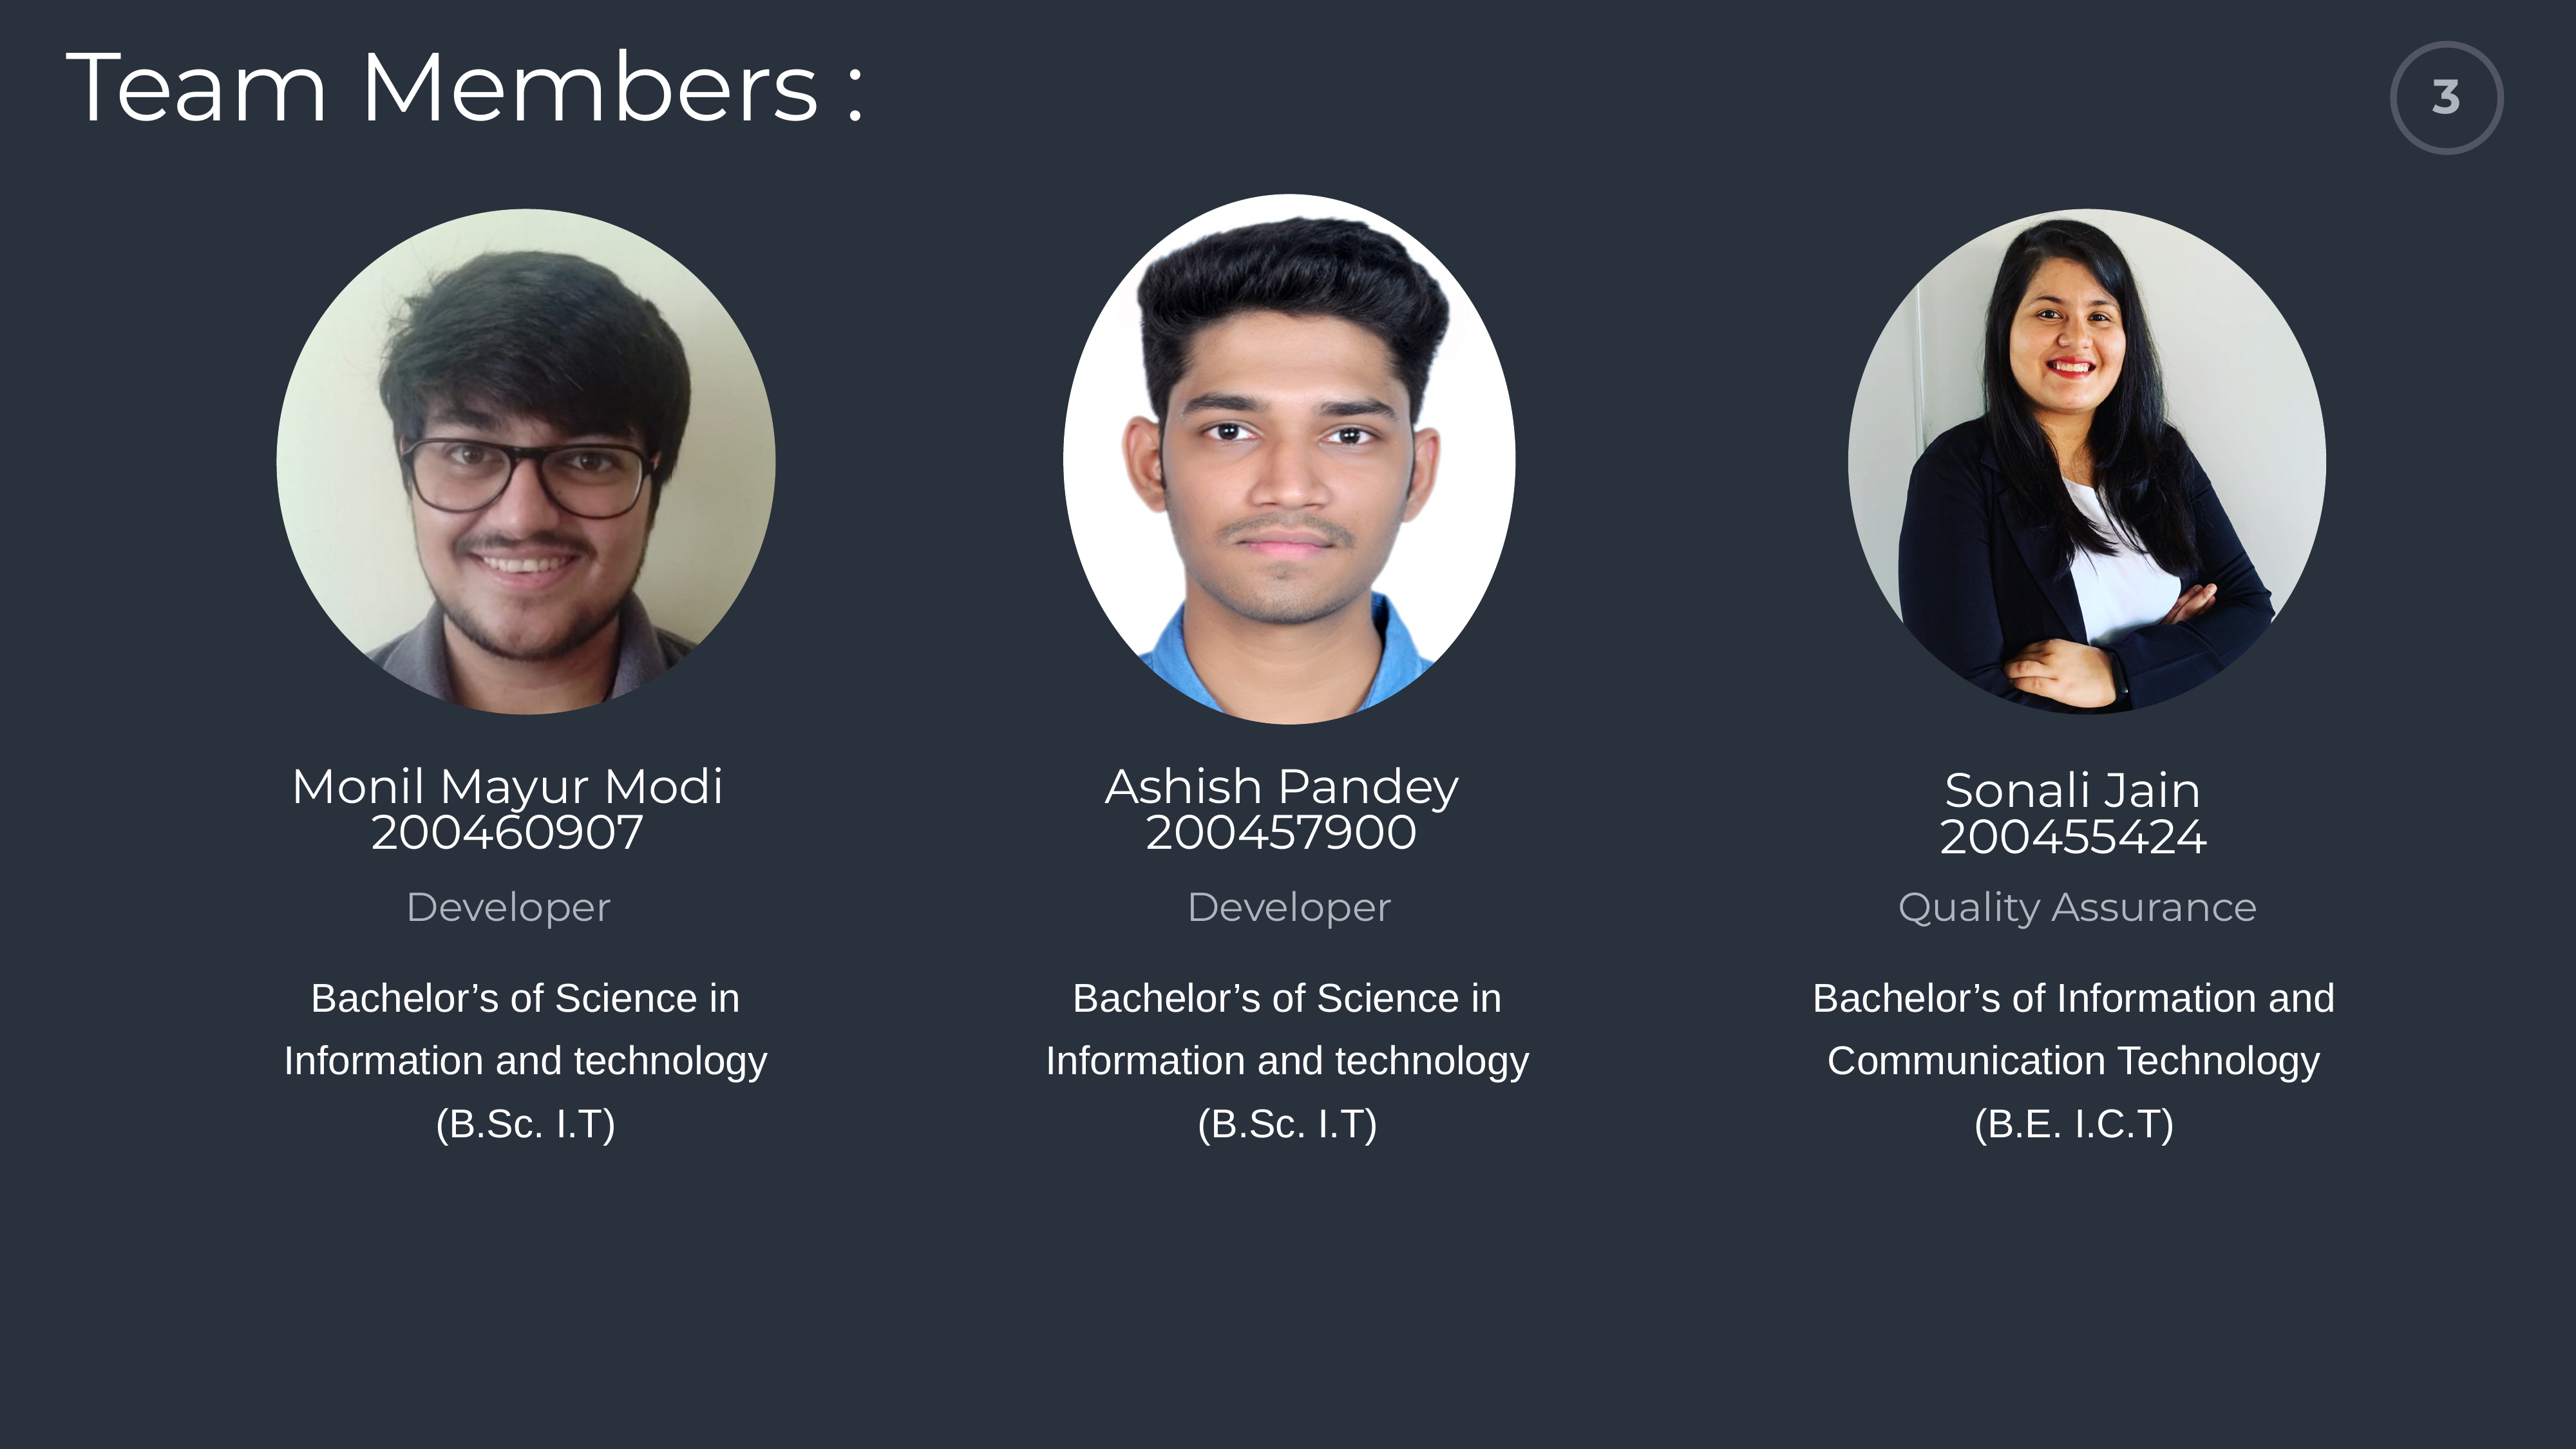

Team Members :
3

Monil Mayur Modi
200460907
Ashish Pandey
200457900
Sonali Jain
200455424
Quality Assurance
Developer
Developer
Bachelor’s of Science in Information and technology
(B.Sc. I.T)
Bachelor’s of Science in Information and technology
(B.Sc. I.T)
Bachelor’s of Information and Communication Technology
(B.E. I.C.T)